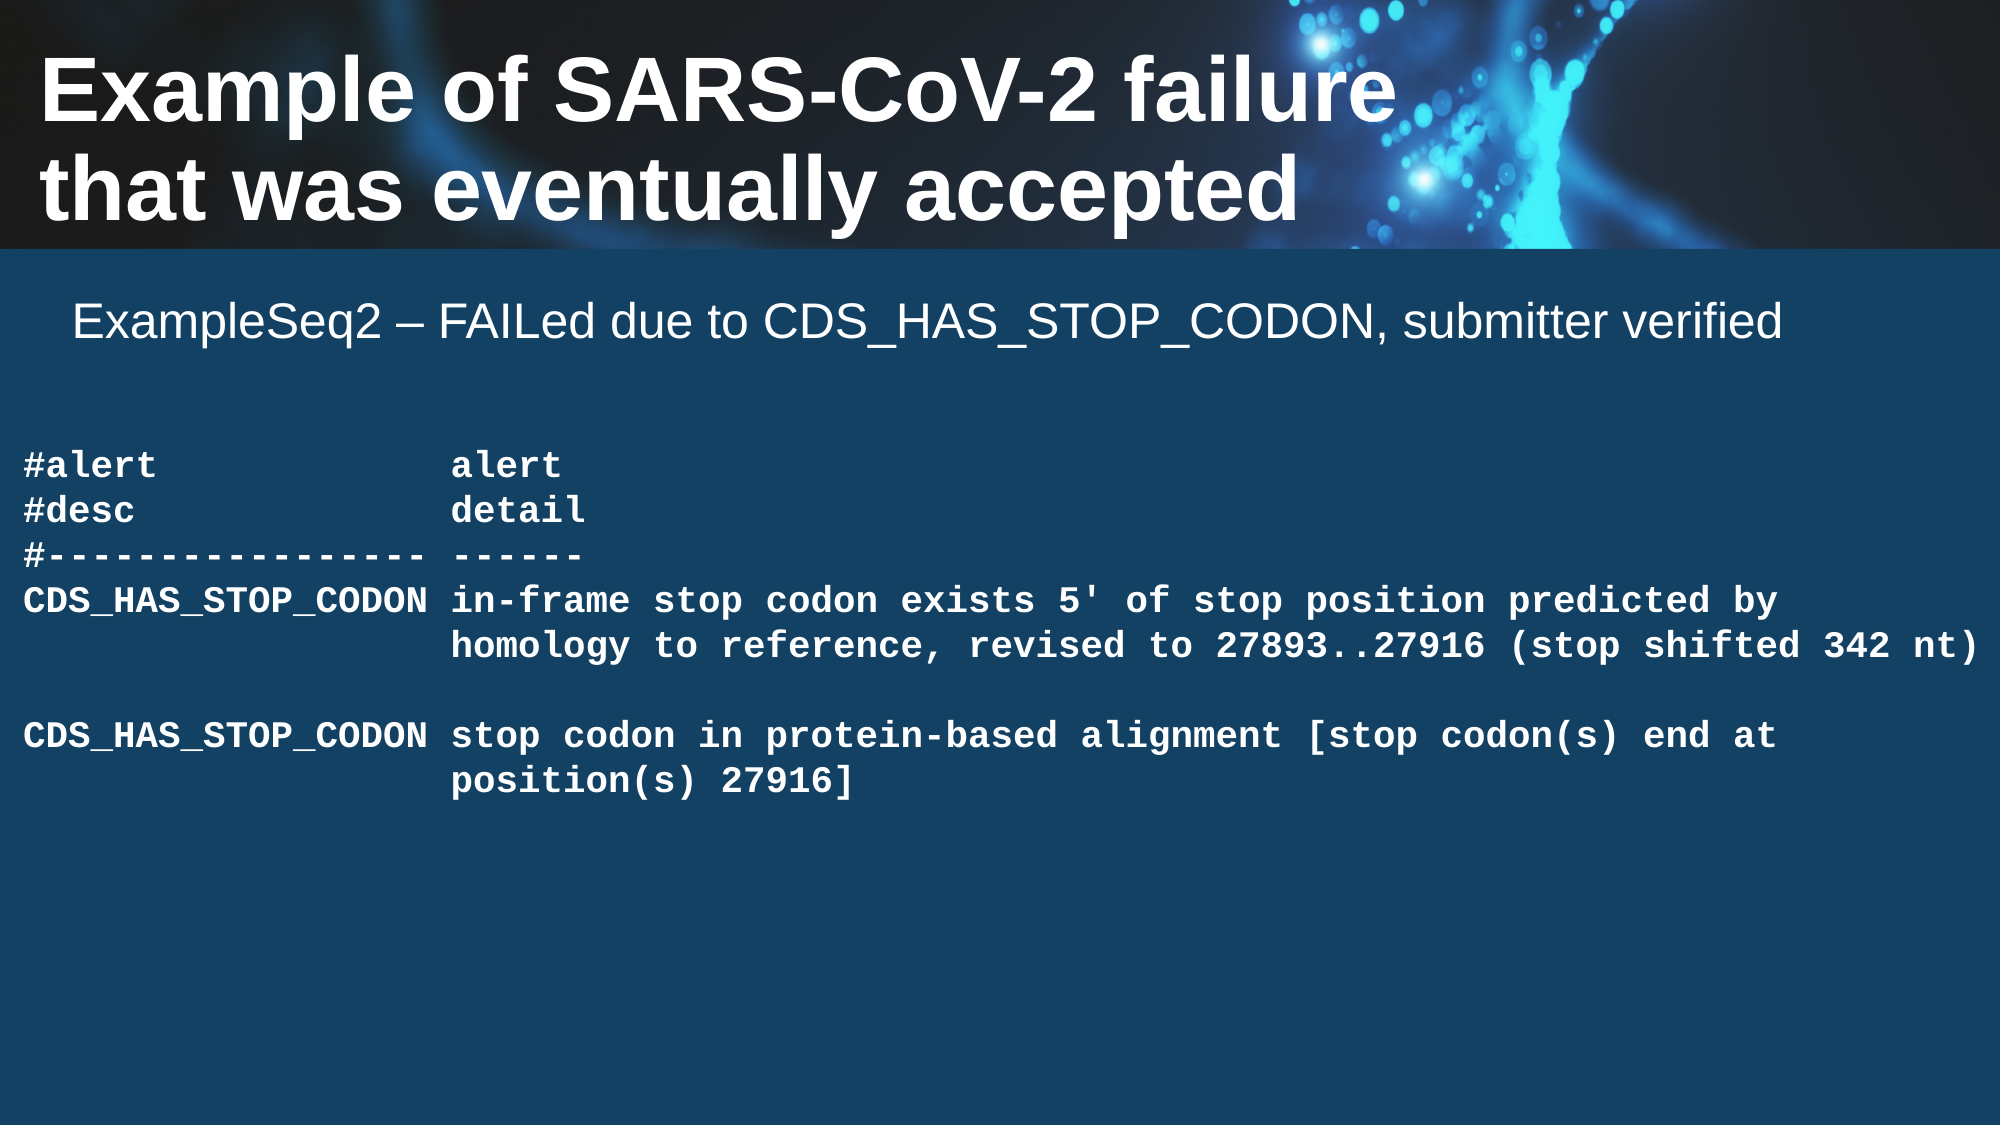

# Example of SARS-CoV-2 failure that was eventually accepted
ExampleSeq2 – FAILed due to CDS_HAS_STOP_CODON, submitter verified
#alert             alert
#desc              detail
#----------------- ------
CDS_HAS_STOP_CODON in-frame stop codon exists 5' of stop position predicted by
                   homology to reference, revised to 27893..27916 (stop shifted 342 nt)

CDS_HAS_STOP_CODON stop codon in protein-based alignment [stop codon(s) end at
                   position(s) 27916]